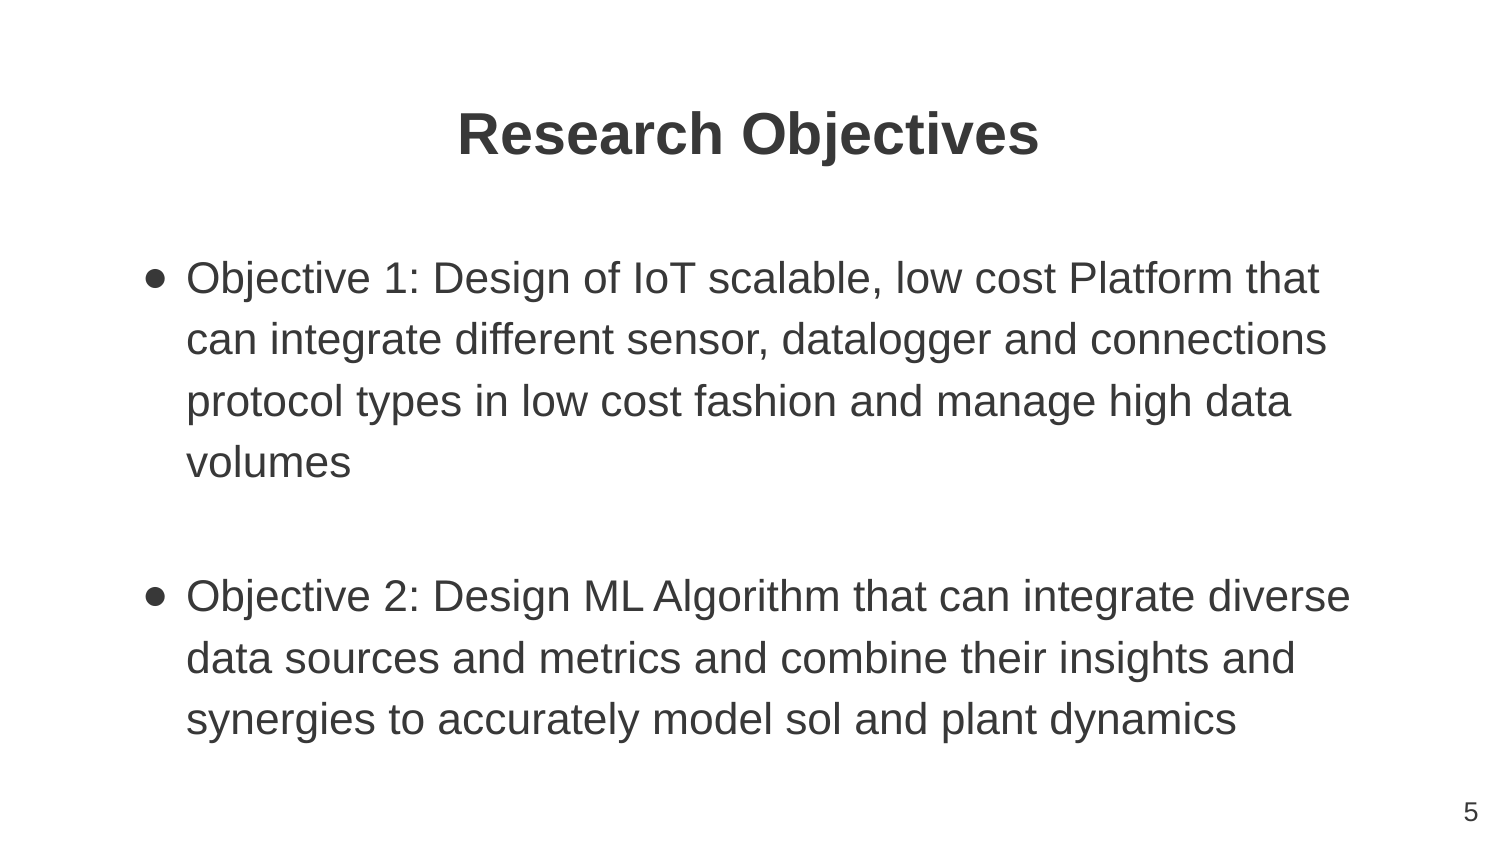

Research Objectives
Objective 1: Design of IoT scalable, low cost Platform that can integrate different sensor, datalogger and connections protocol types in low cost fashion and manage high data volumes

Objective 2: Design ML Algorithm that can integrate diverse data sources and metrics and combine their insights and synergies to accurately model sol and plant dynamics
5